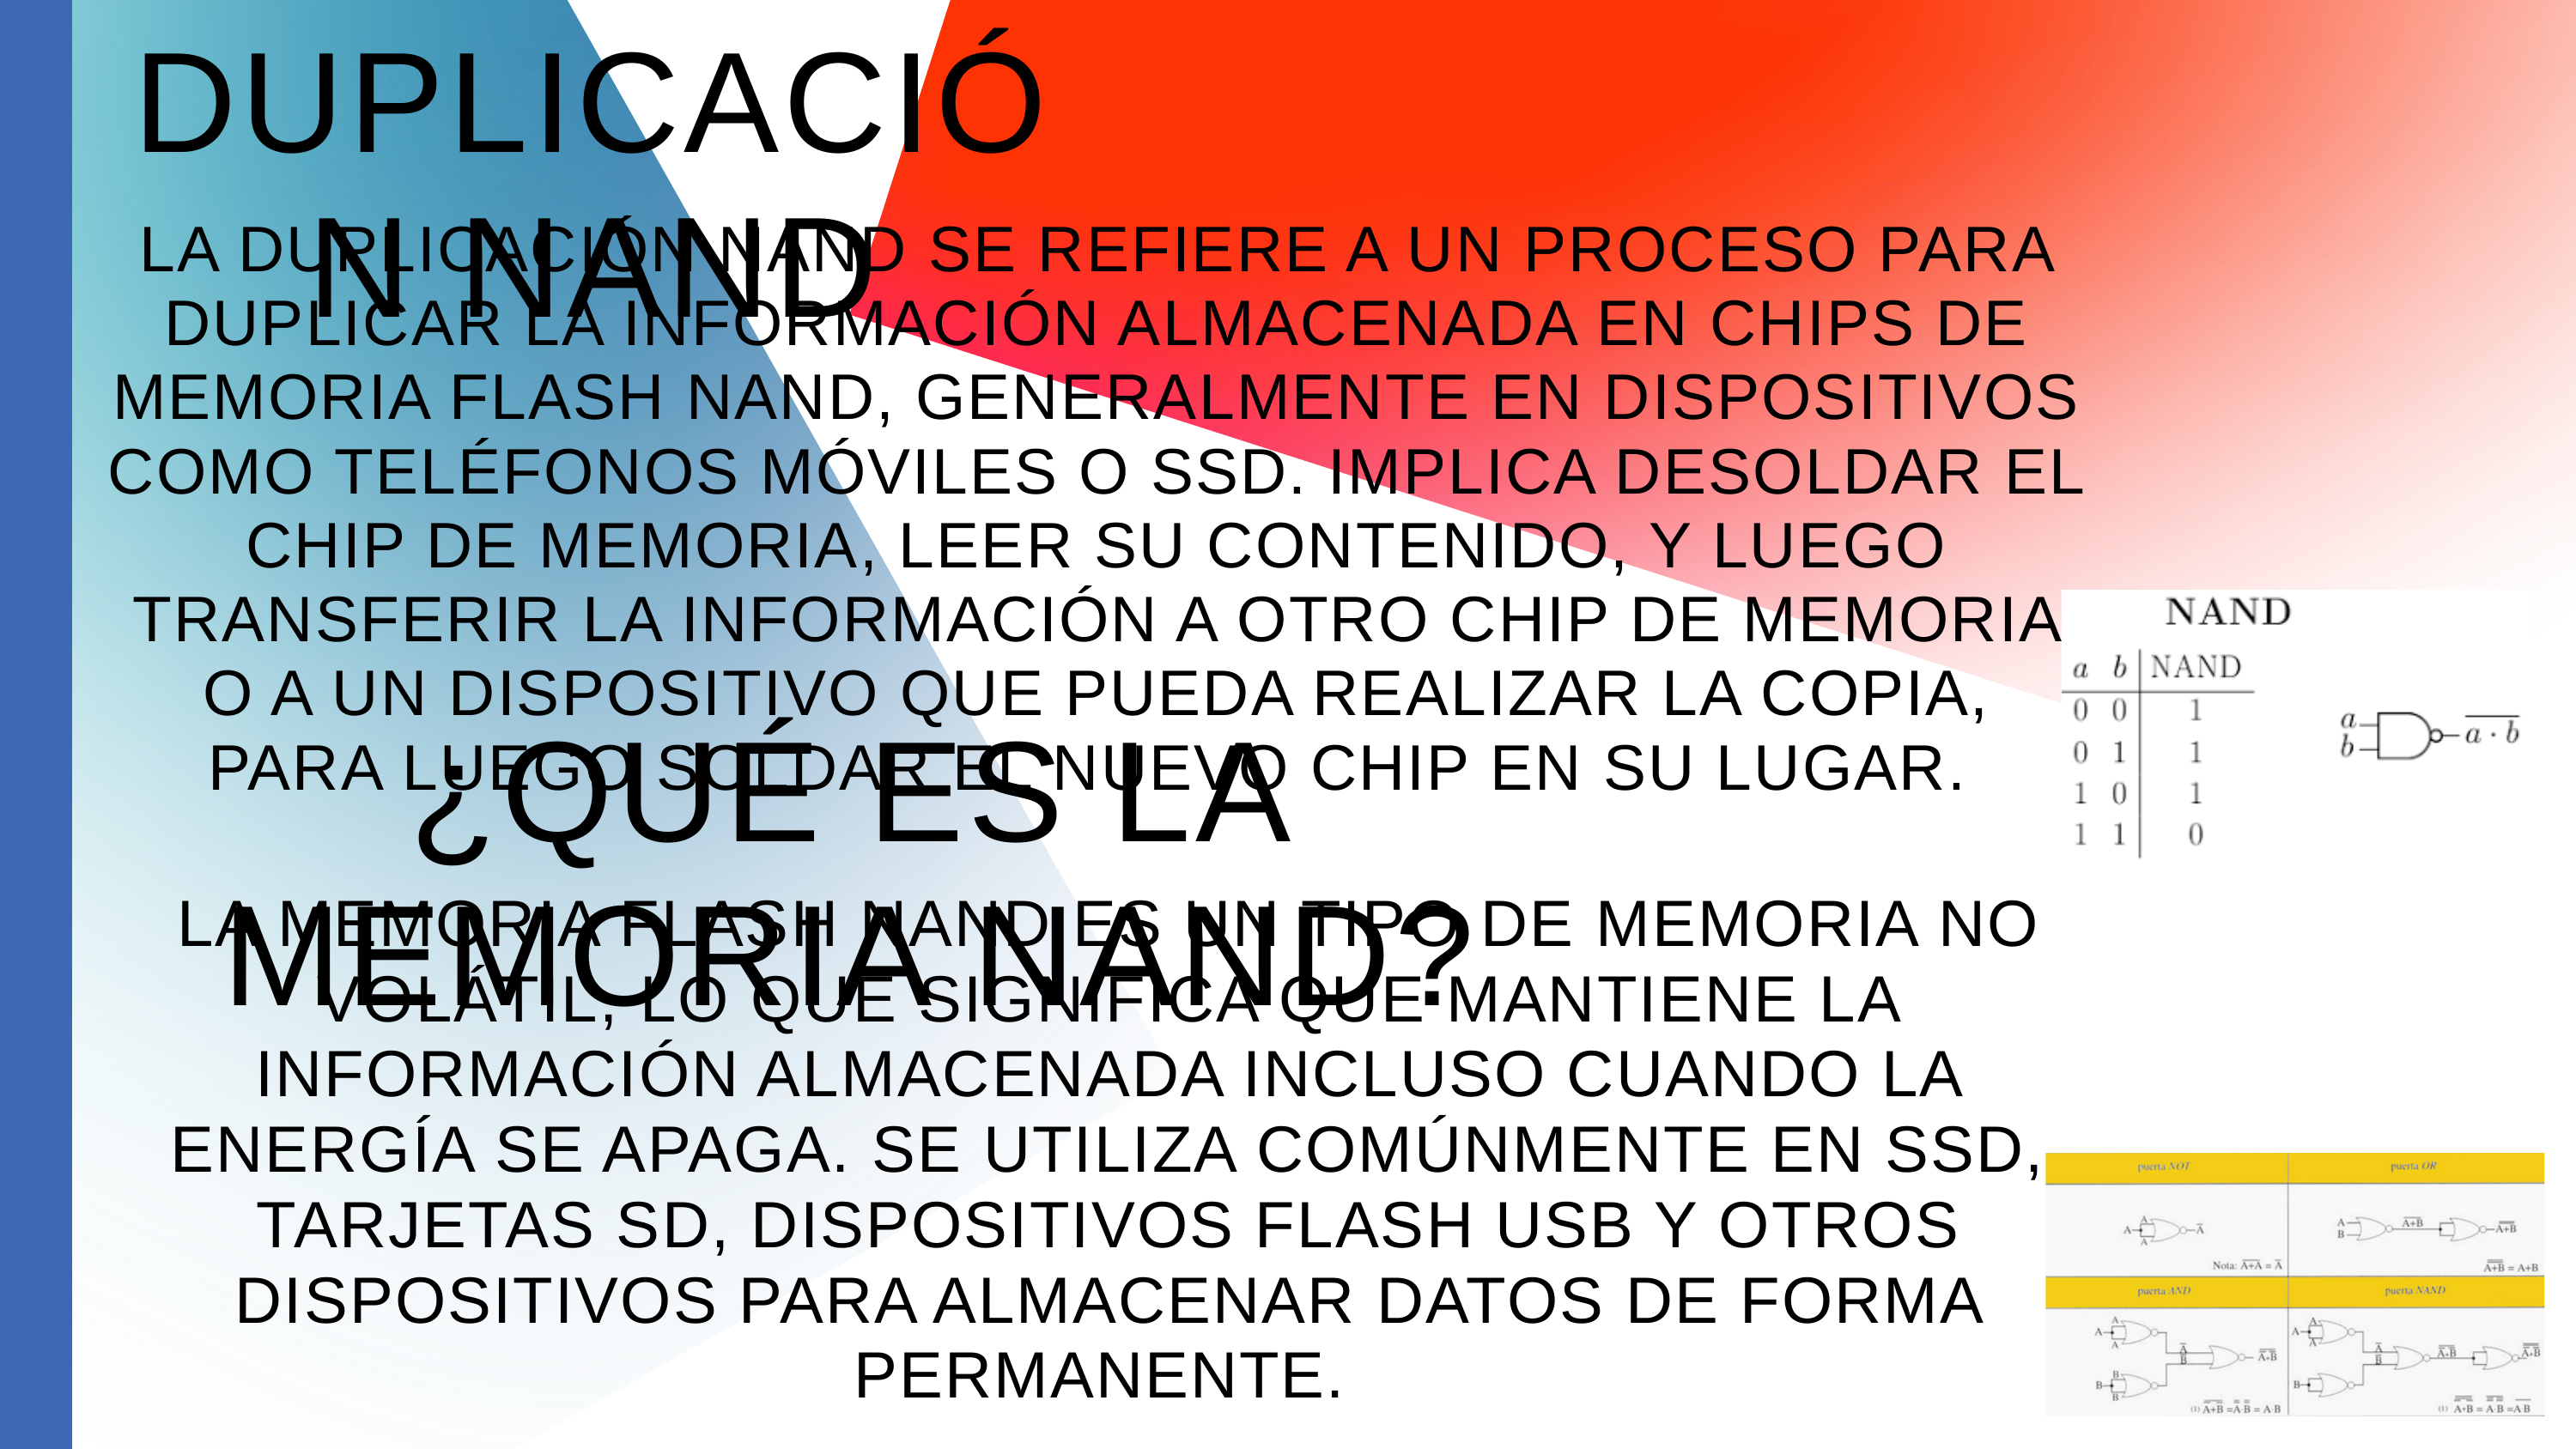

DUPLICACIÓN NAND

LA DUPLICACIÓN NAND SE REFIERE A UN PROCESO PARA DUPLICAR LA INFORMACIÓN ALMACENADA EN CHIPS DE MEMORIA FLASH NAND, GENERALMENTE EN DISPOSITIVOS COMO TELÉFONOS MÓVILES O SSD. IMPLICA DESOLDAR EL CHIP DE MEMORIA, LEER SU CONTENIDO, Y LUEGO TRANSFERIR LA INFORMACIÓN A OTRO CHIP DE MEMORIA O A UN DISPOSITIVO QUE PUEDA REALIZAR LA COPIA, PARA LUEGO SOLDAR EL NUEVO CHIP EN SU LUGAR.

¿QUÉ ES LA MEMORIA NAND?
LA MEMORIA FLASH NAND ES UN TIPO DE MEMORIA NO VOLÁTIL, LO QUE SIGNIFICA QUE MANTIENE LA INFORMACIÓN ALMACENADA INCLUSO CUANDO LA ENERGÍA SE APAGA. SE UTILIZA COMÚNMENTE EN SSD, TARJETAS SD, DISPOSITIVOS FLASH USB Y OTROS DISPOSITIVOS PARA ALMACENAR DATOS DE FORMA PERMANENTE.